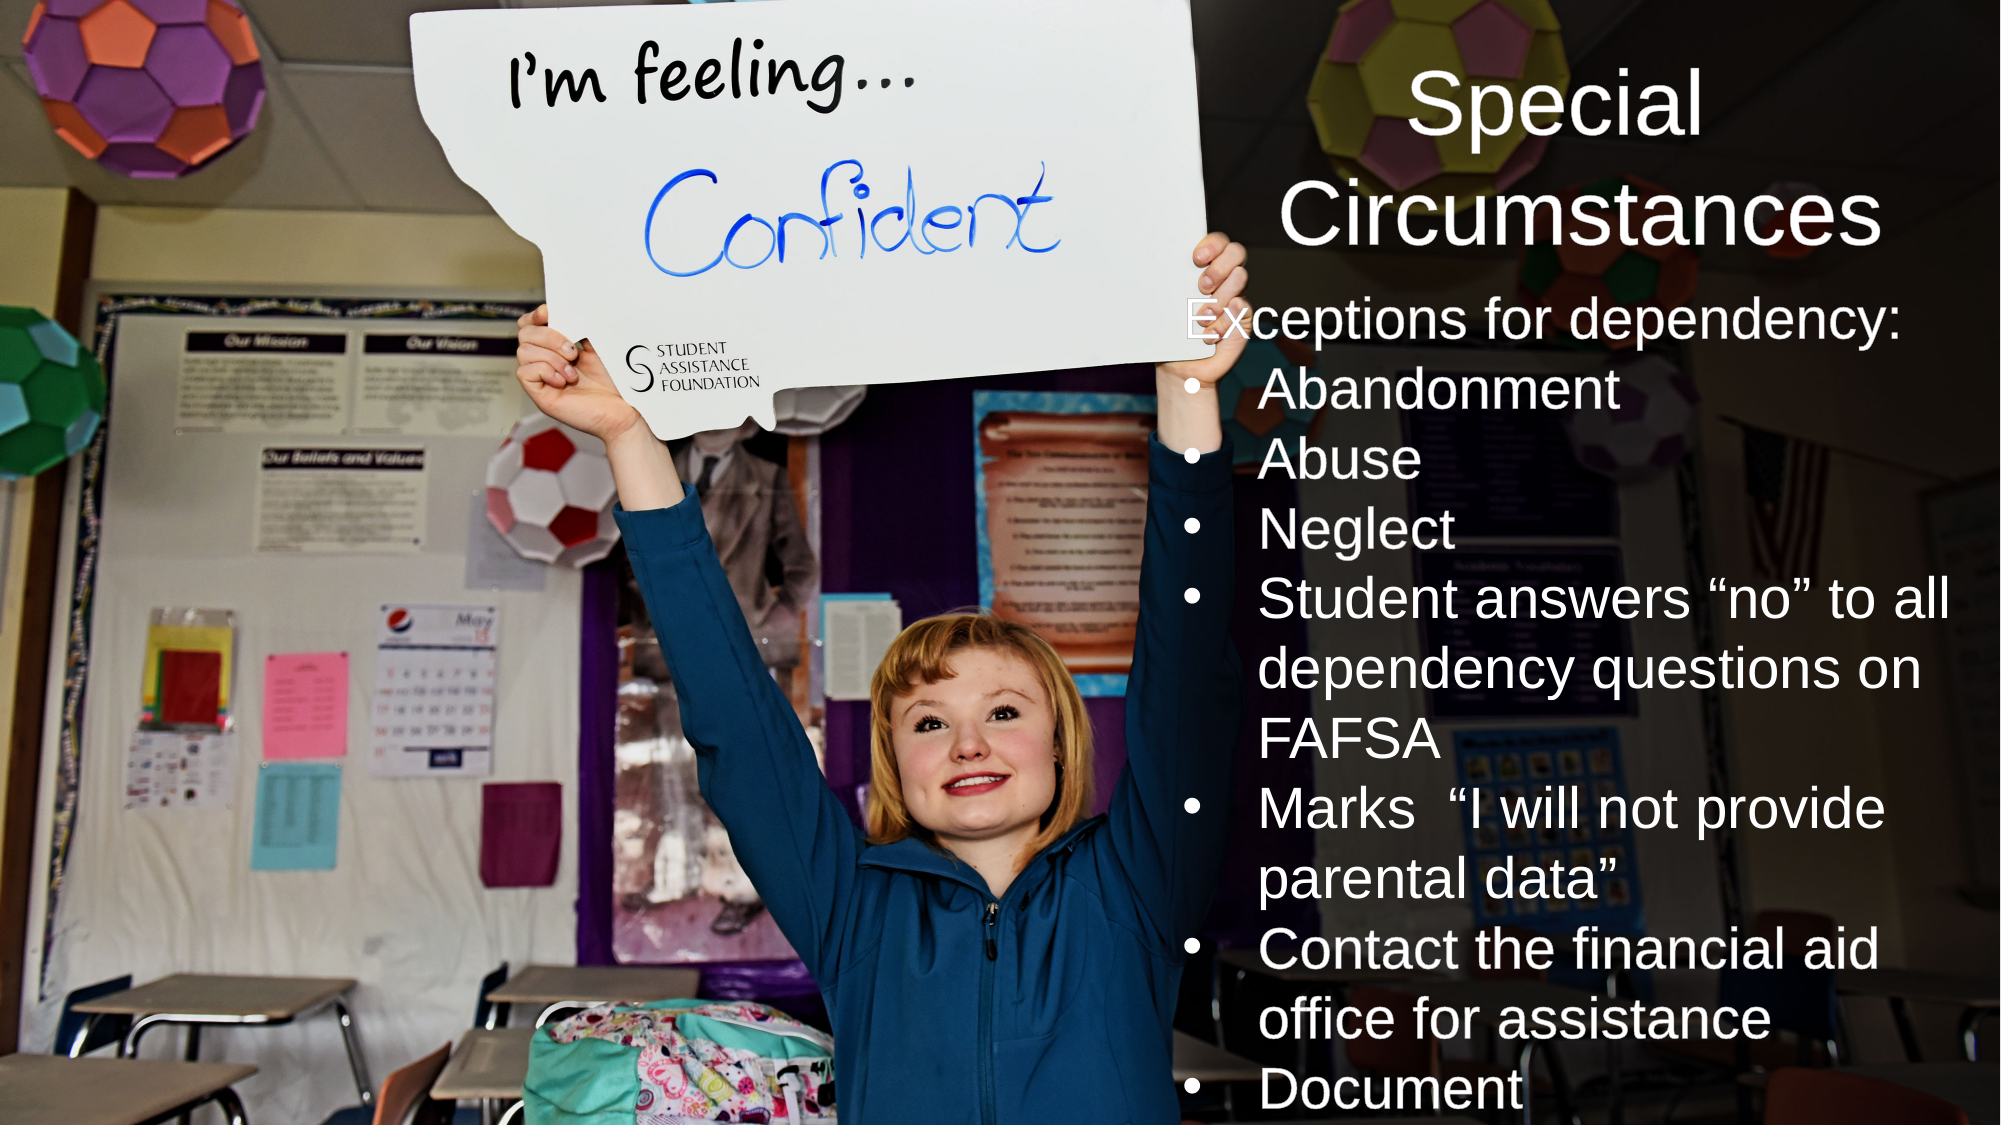

Special
 Circumstances
Exceptions for dependency:
Abandonment
Abuse
Neglect
Student answers “no” to all dependency questions on FAFSA
Marks  “I will not provide parental data”
Contact the financial aid office for assistance
Document